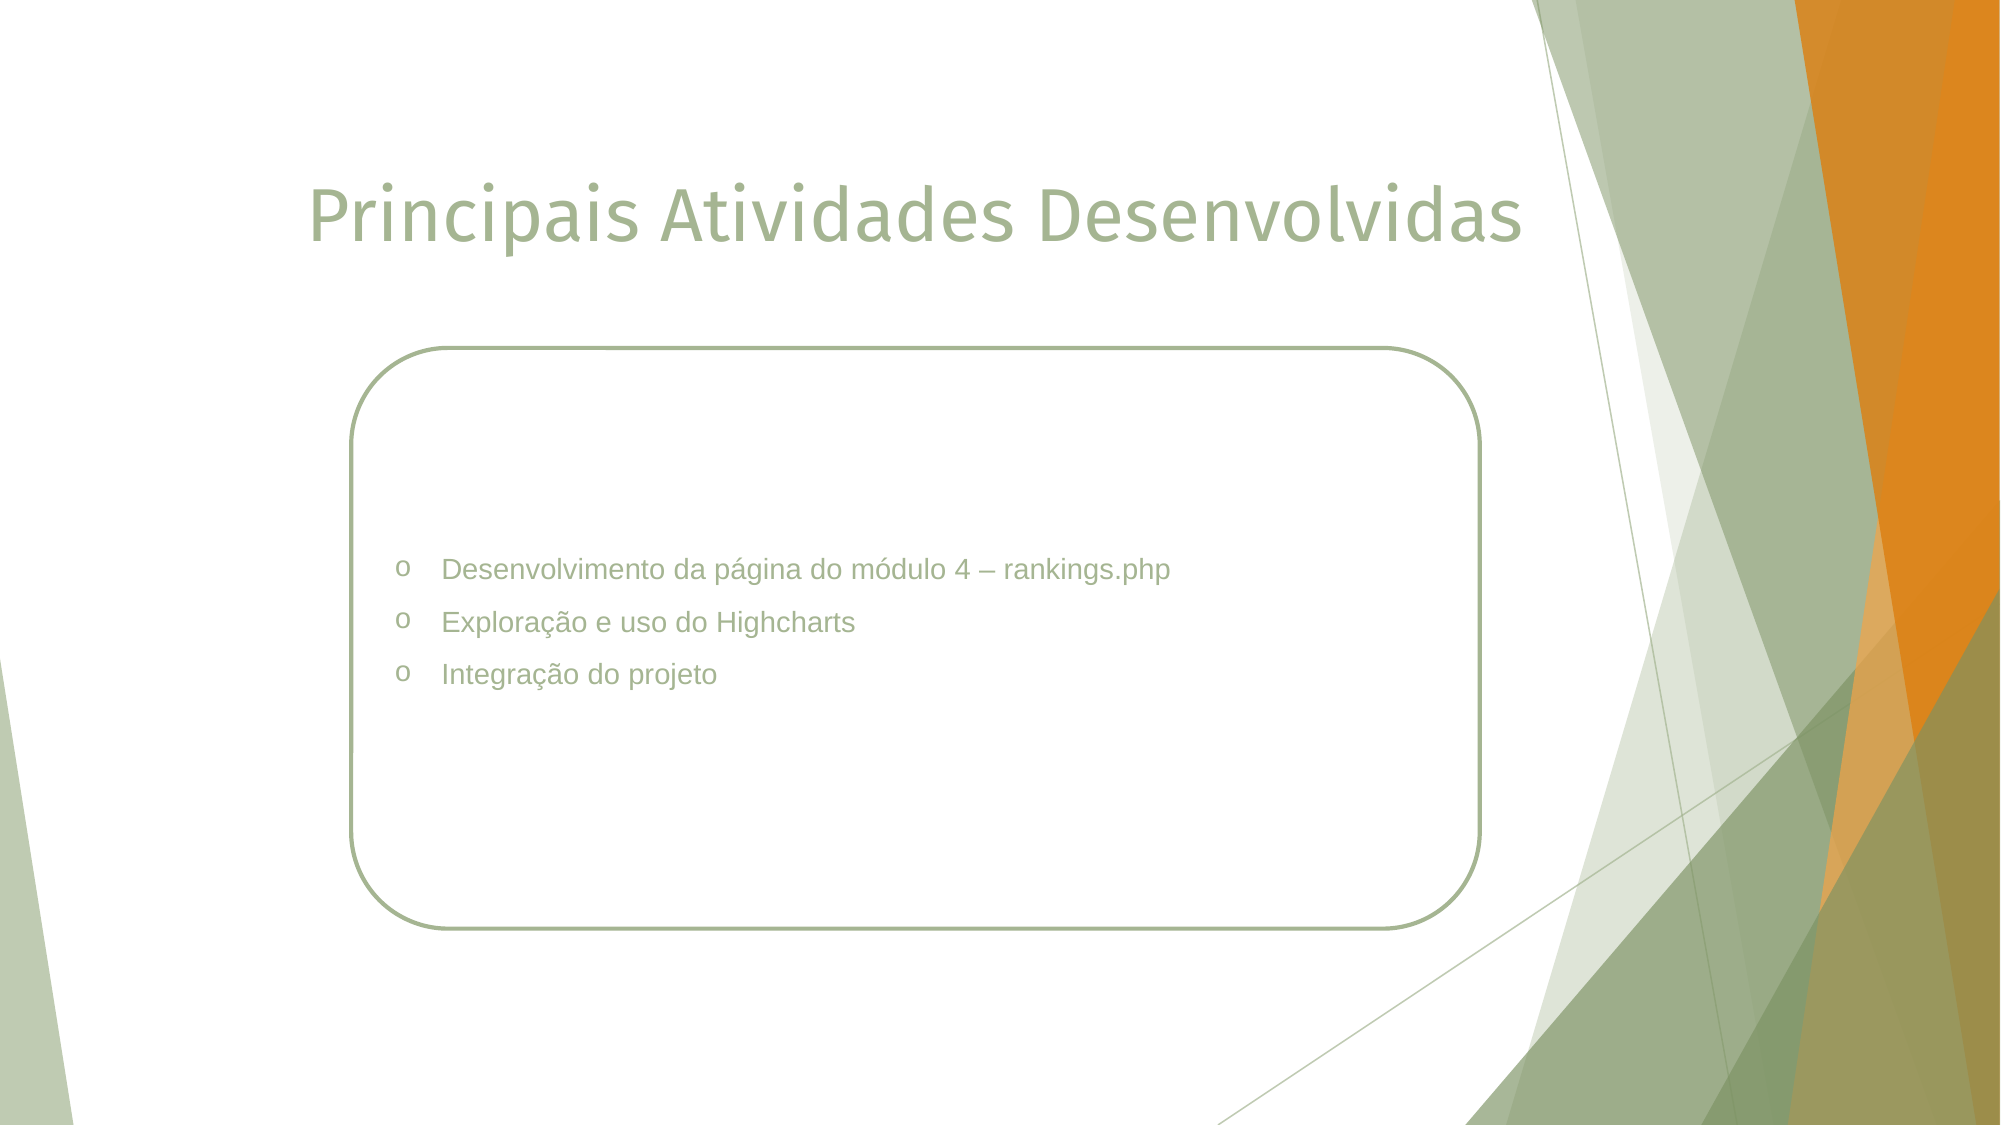

# Principais Atividades Desenvolvidas
Desenvolvimento da página do módulo 4 – rankings.php
Exploração e uso do Highcharts
Integração do projeto